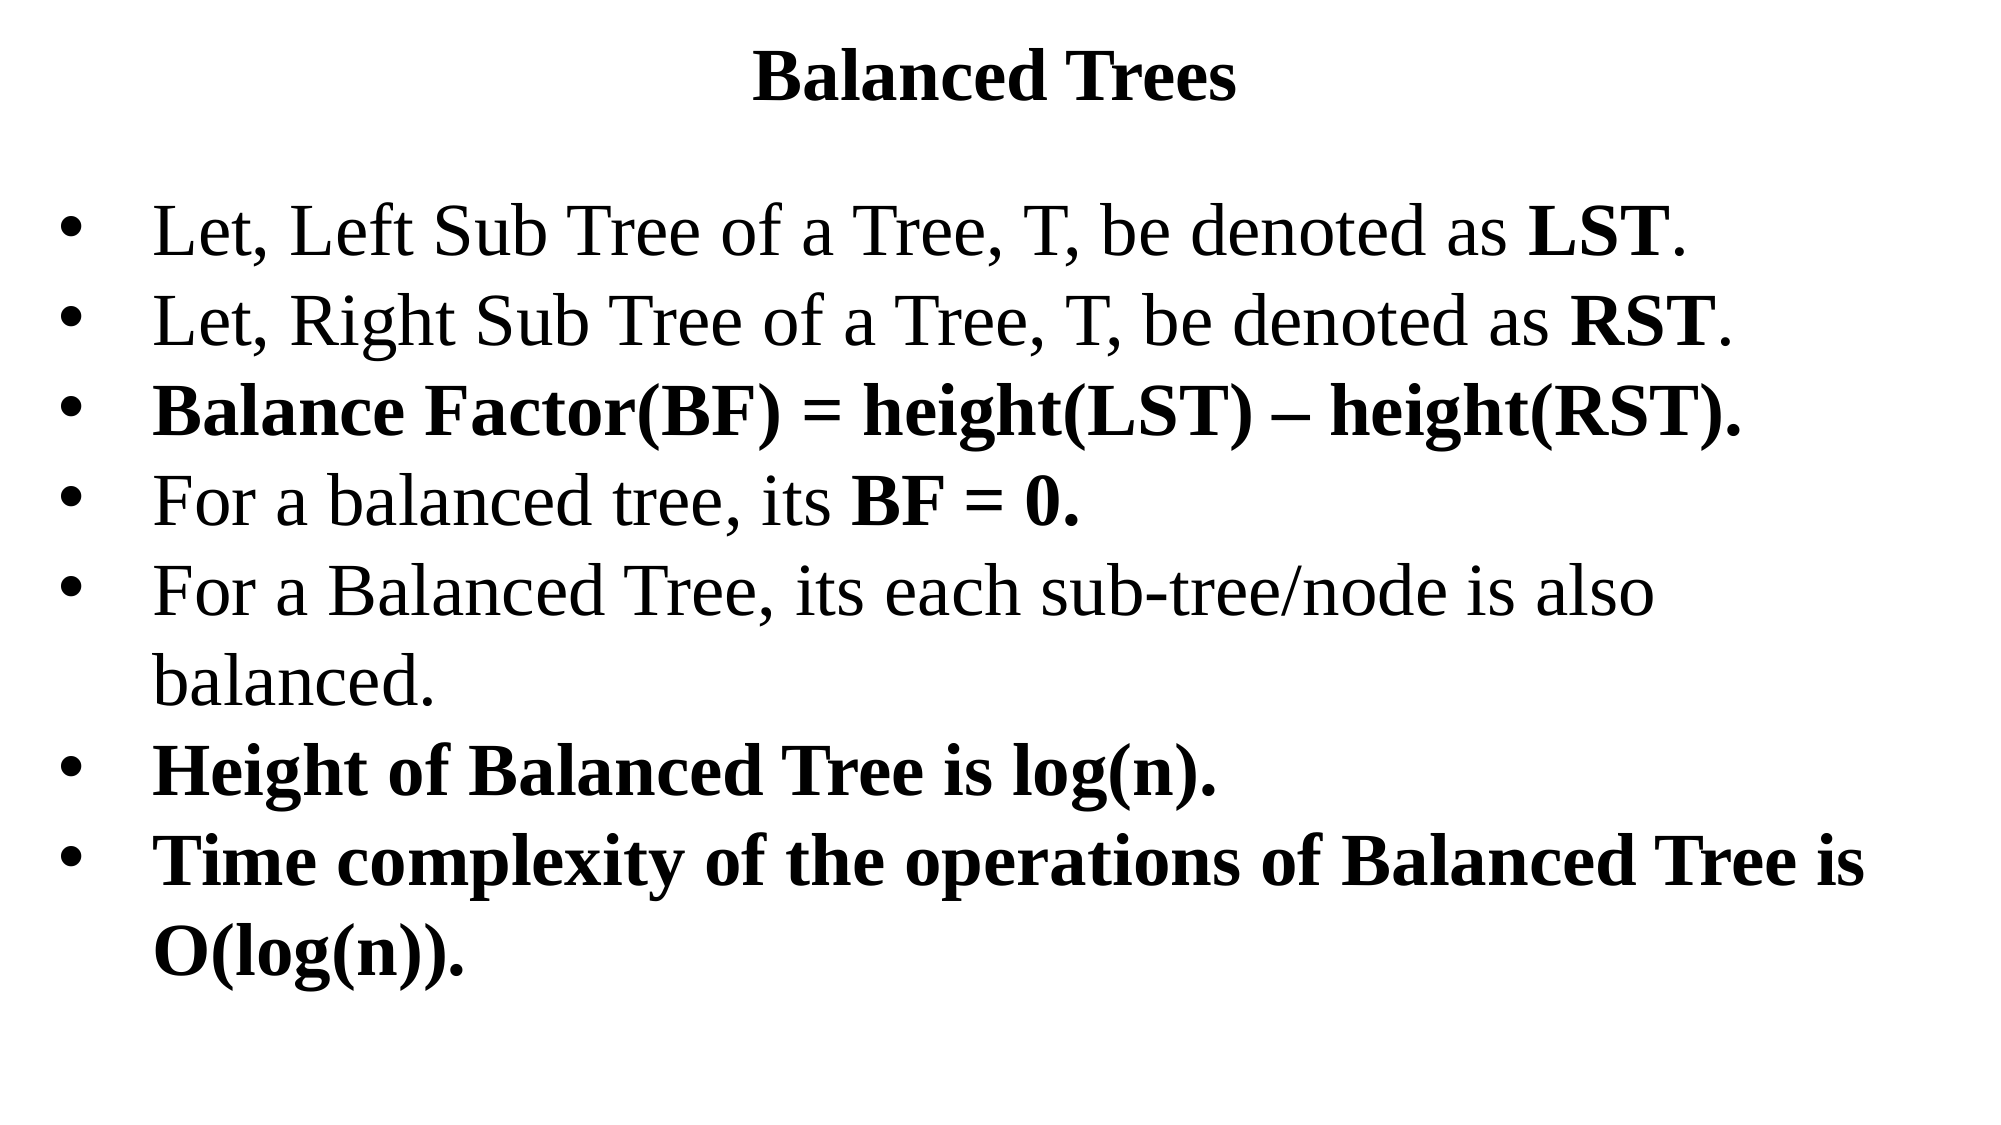

Balanced Trees
Let, Left Sub Tree of a Tree, T, be denoted as LST.
Let, Right Sub Tree of a Tree, T, be denoted as RST.
Balance Factor(BF) = height(LST) – height(RST).
For a balanced tree, its BF = 0.
For a Balanced Tree, its each sub-tree/node is also balanced.
Height of Balanced Tree is log(n).
Time complexity of the operations of Balanced Tree is O(log(n)).